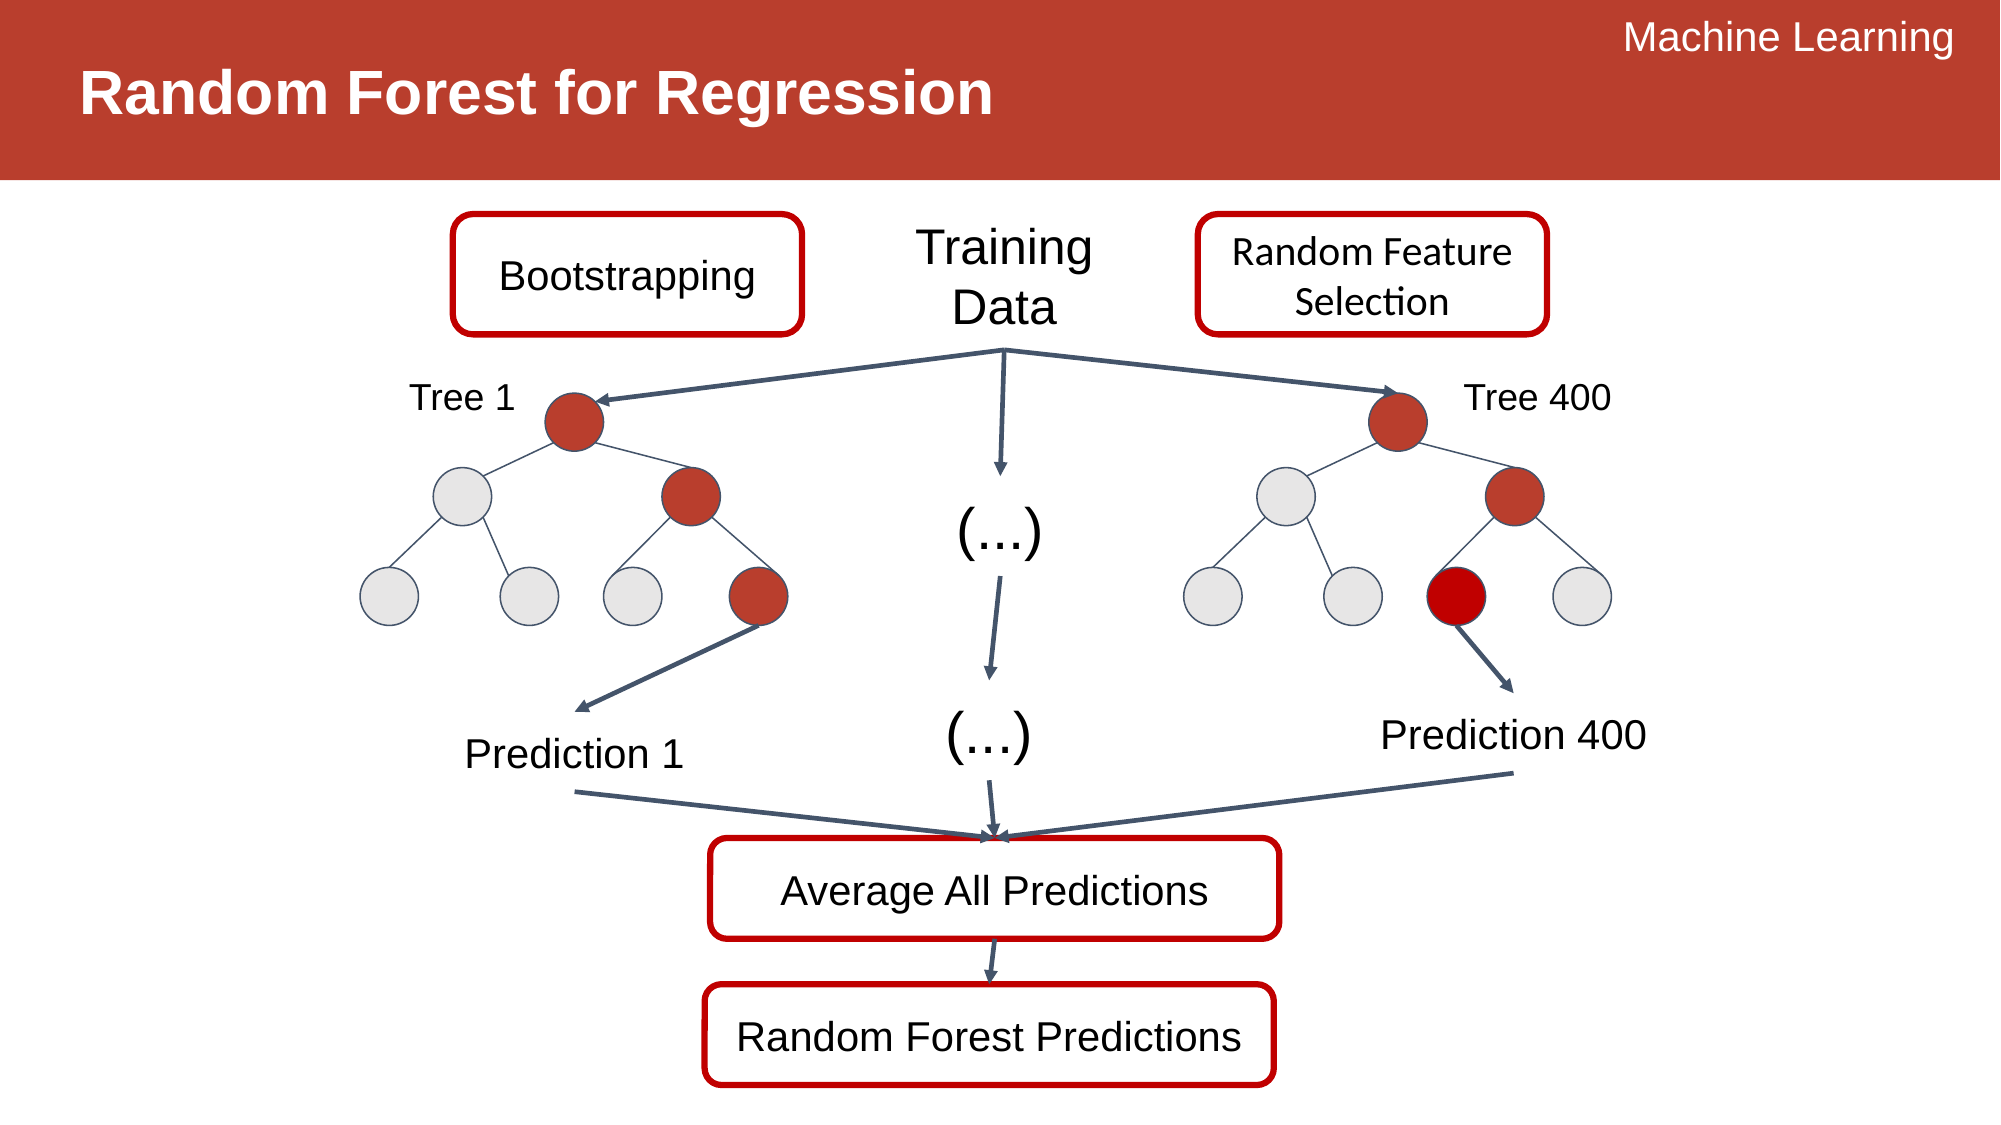

Machine Learning

Random Forest for Regression
Training Data
Bootstrapping
Random Feature Selection
Tree 1
Tree 400

(...)

(...)
Prediction 400
Prediction 1
Average All Predictions
Random Forest Predictions